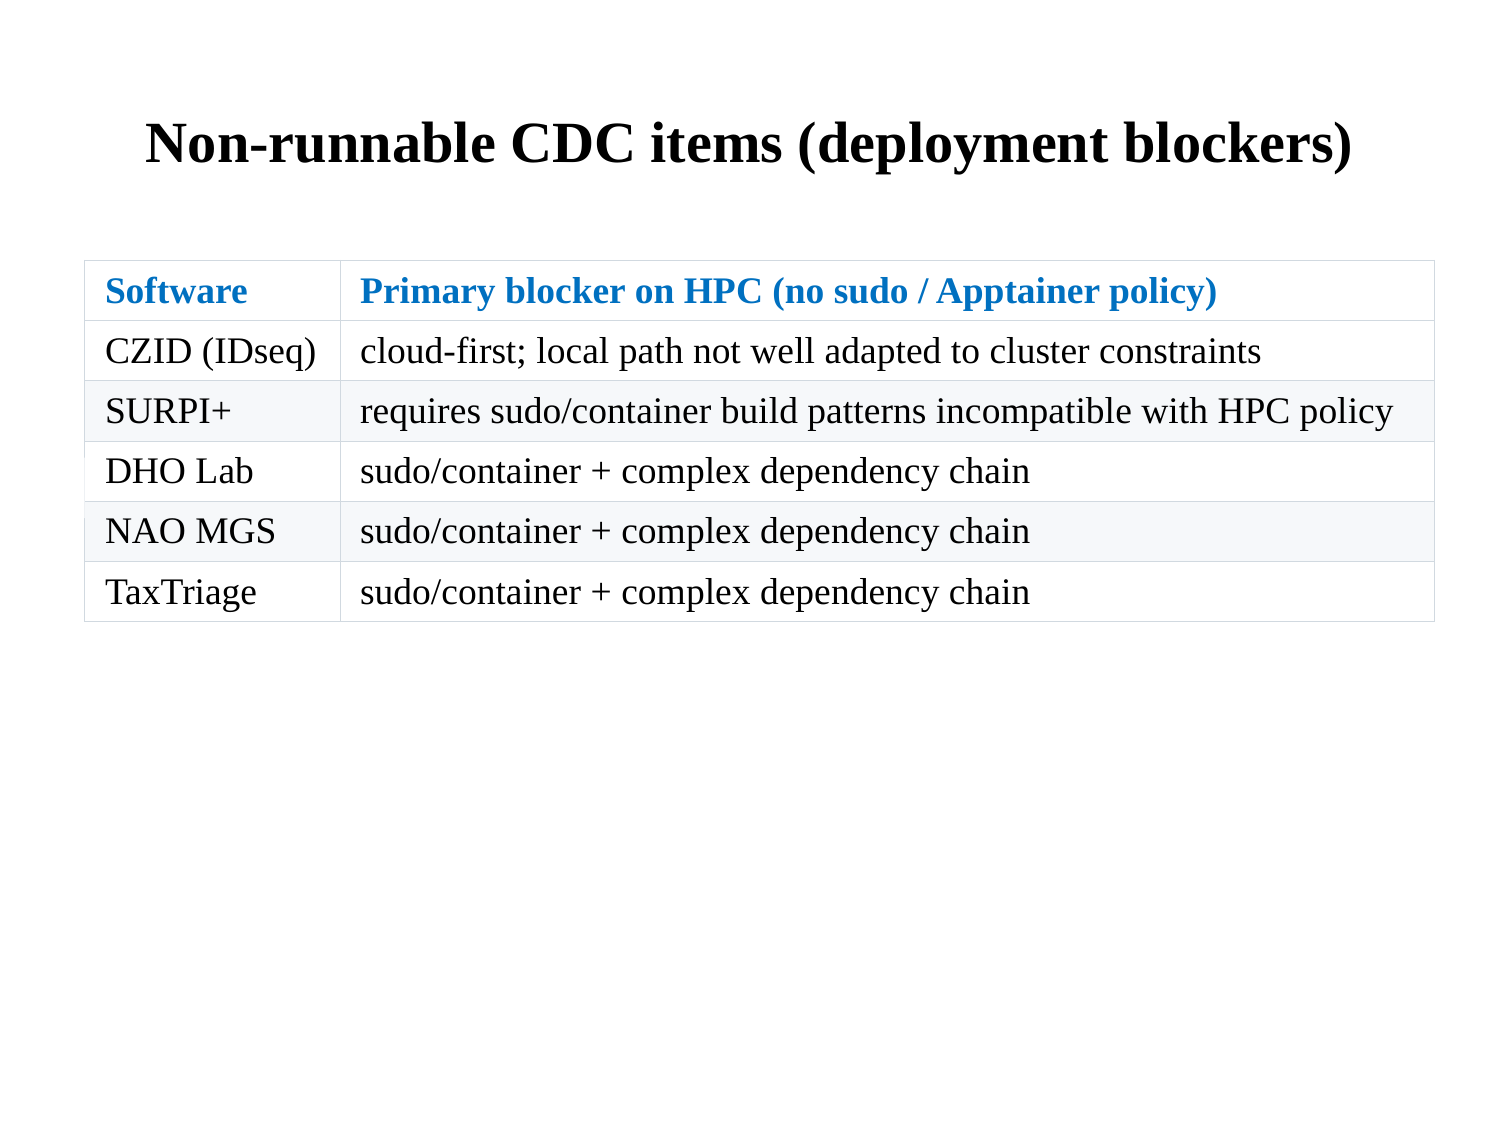

# Non-runnable CDC items (deployment blockers)
| Software | Primary blocker on HPC (no sudo / Apptainer policy) |
| --- | --- |
| CZID (IDseq) | cloud-first; local path not well adapted to cluster constraints |
| SURPI+ | requires sudo/container build patterns incompatible with HPC policy |
| DHO Lab | sudo/container + complex dependency chain |
| NAO MGS | sudo/container + complex dependency chain |
| TaxTriage | sudo/container + complex dependency chain |